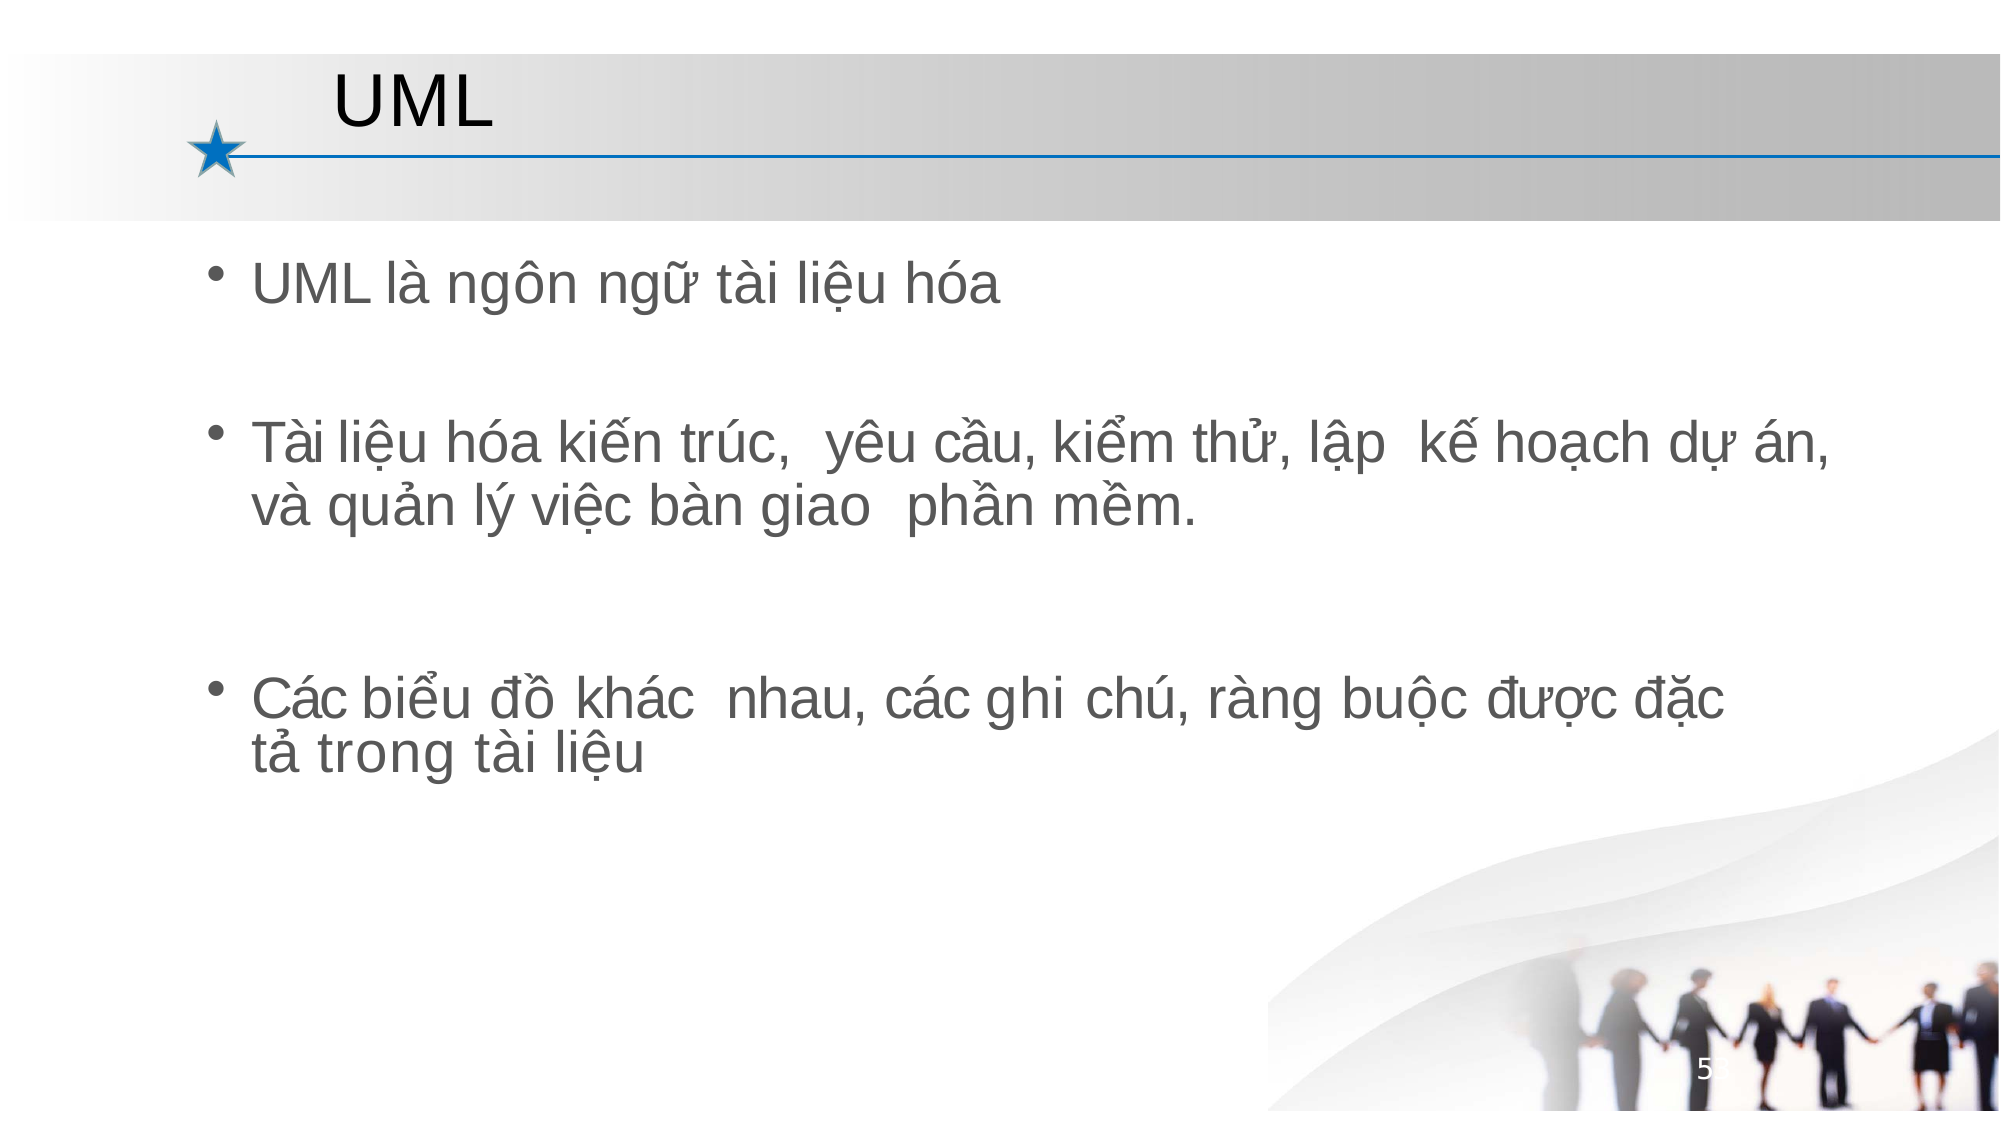

# UML
UML là ngôn ngữ tài liệu hóa

Tài liệu hóa kiến trúc,  yêu cầu, kiểm thử, lập  kế hoạch dự án, và quản lý việc bàn giao  phần mềm.

Các biểu đồ khác  nhau, các ghi chú, ràng buộc được đặc  tả trong tài liệu

53